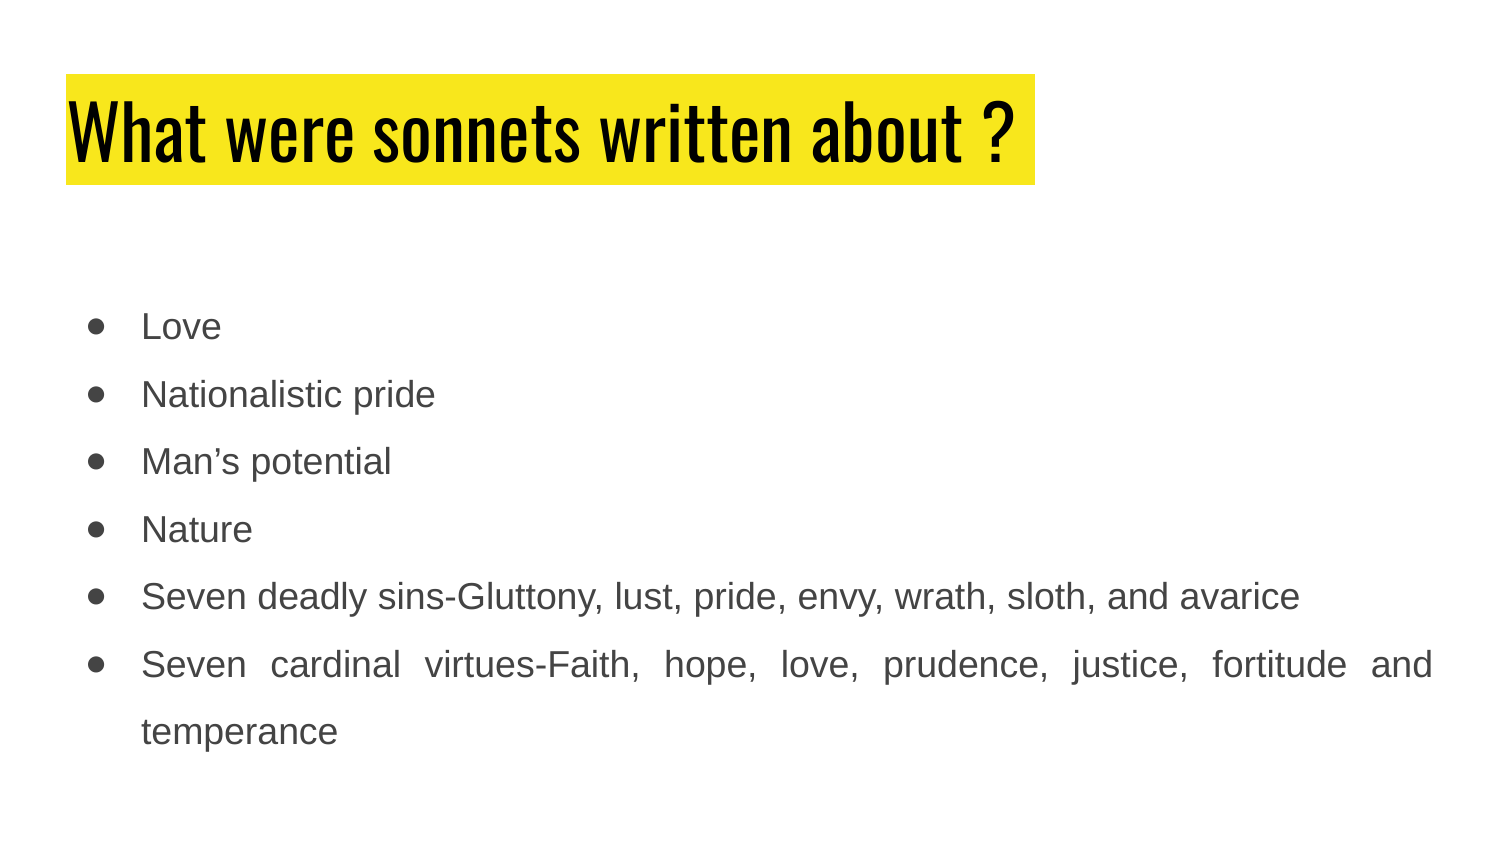

# What were sonnets written about ?
Love
Nationalistic pride
Man’s potential
Nature
Seven deadly sins-Gluttony, lust, pride, envy, wrath, sloth, and avarice
Seven cardinal virtues-Faith, hope, love, prudence, justice, fortitude and temperance